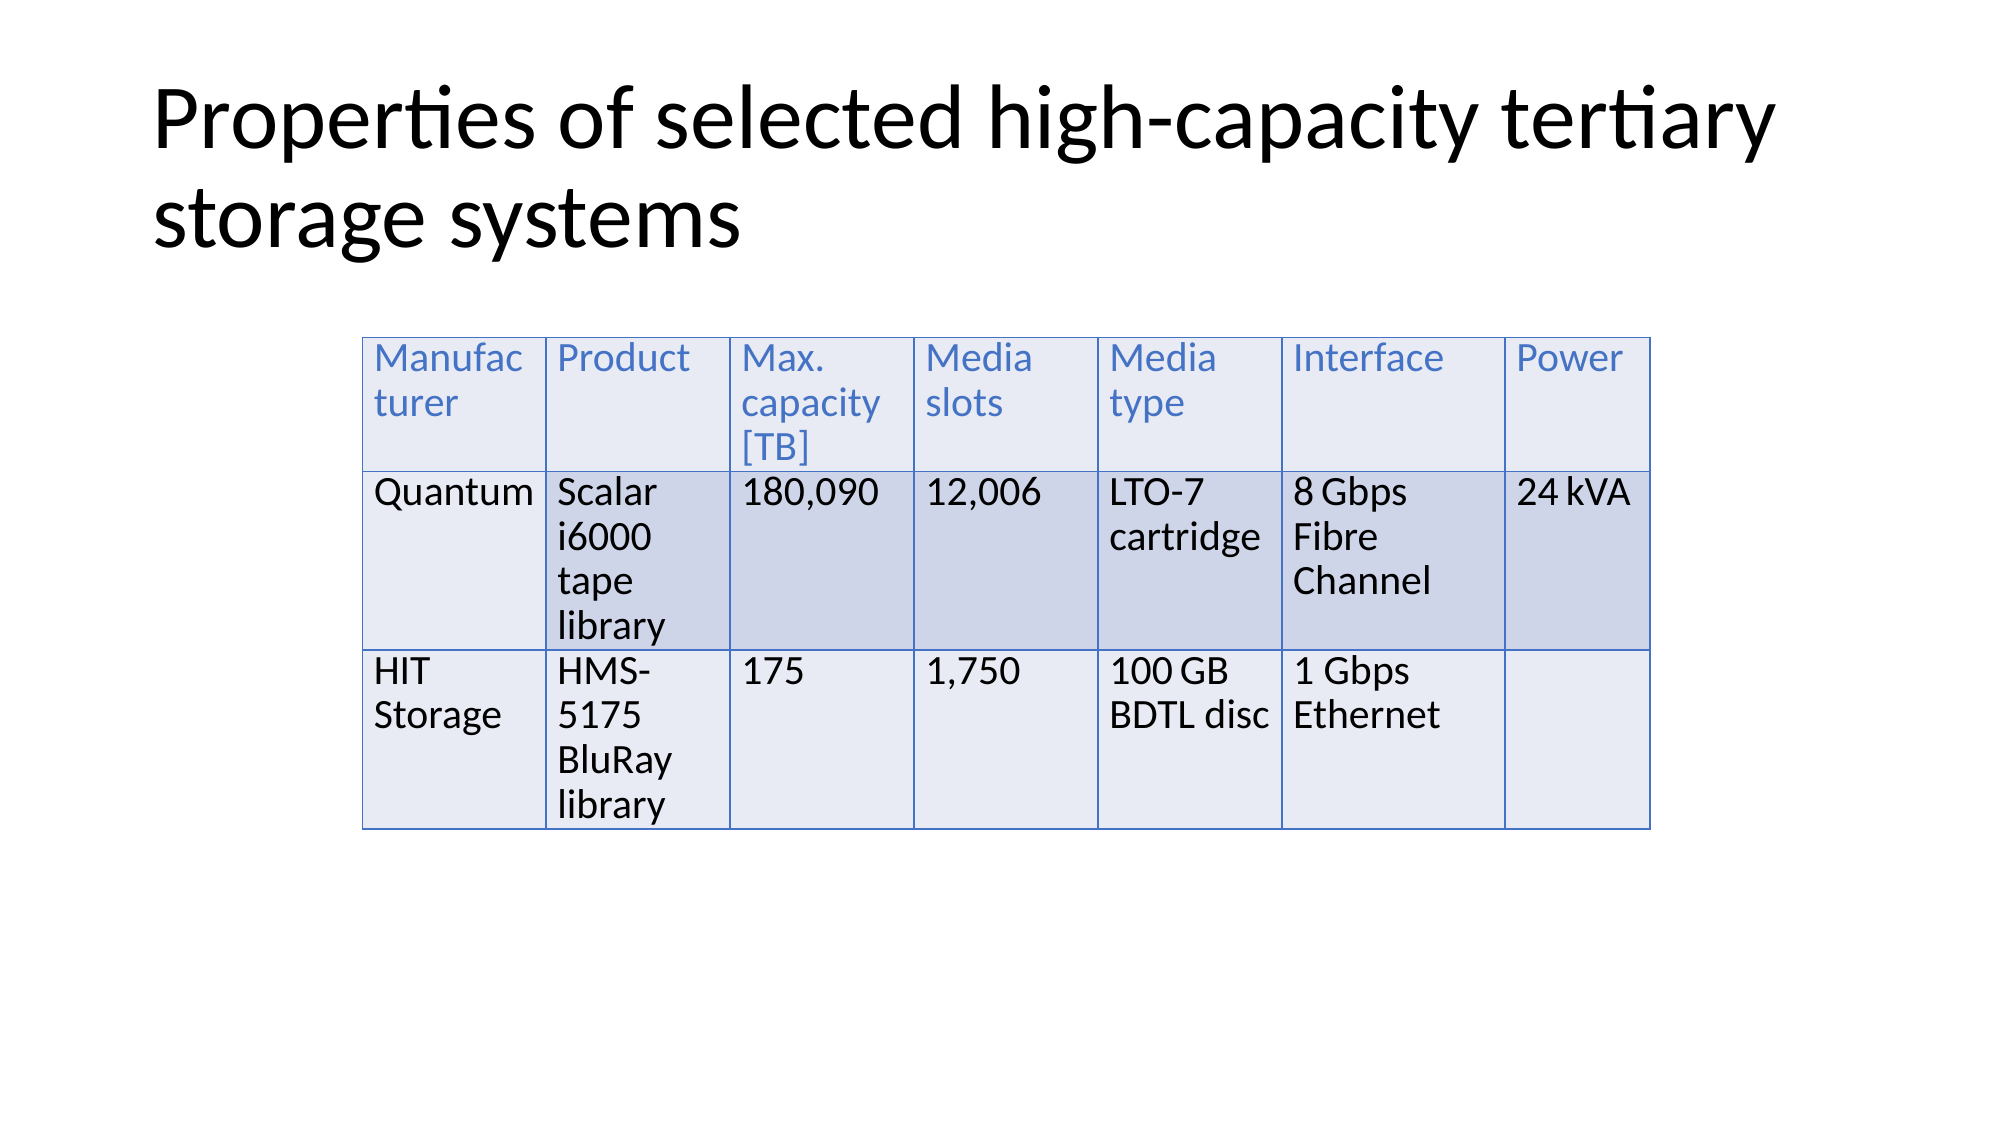

# Properties of selected high-capacity tertiary storage systems
| Manufacturer | Product | Max. capacity [TB] | Media slots | Media type | Interface | Power |
| --- | --- | --- | --- | --- | --- | --- |
| Quantum | Scalar i6000 tape library | 180,090 | 12,006 | LTO-7 cartridge | 8 Gbps Fibre Channel | 24 kVA |
| HIT Storage | HMS-5175 BluRay library | 175 | 1,750 | 100 GB BDTL disc | 1 Gbps Ethernet |  |